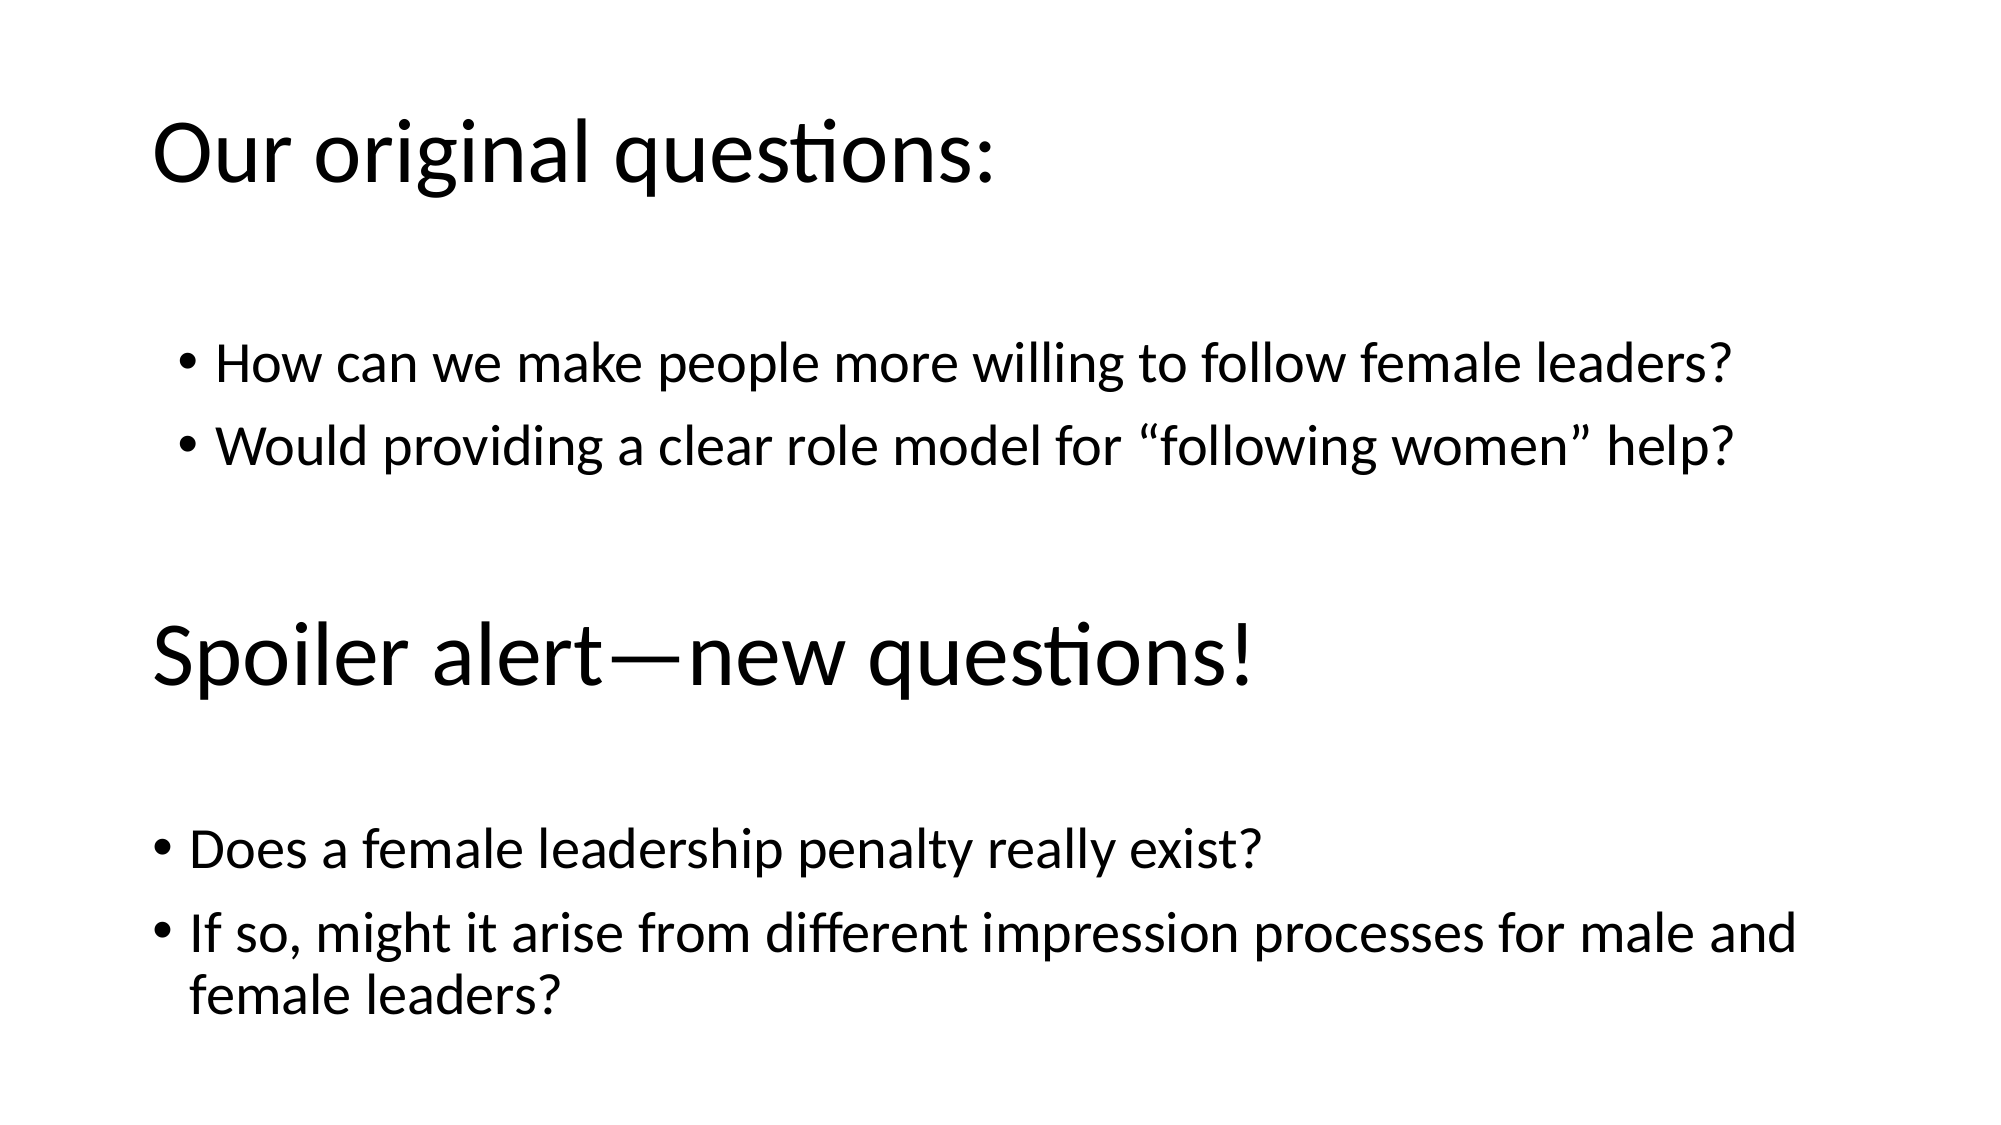

# Our original questions:
How can we make people more willing to follow female leaders?
Would providing a clear role model for “following women” help?
Spoiler alert—new questions!
Does a female leadership penalty really exist?
If so, might it arise from different impression processes for male and female leaders?